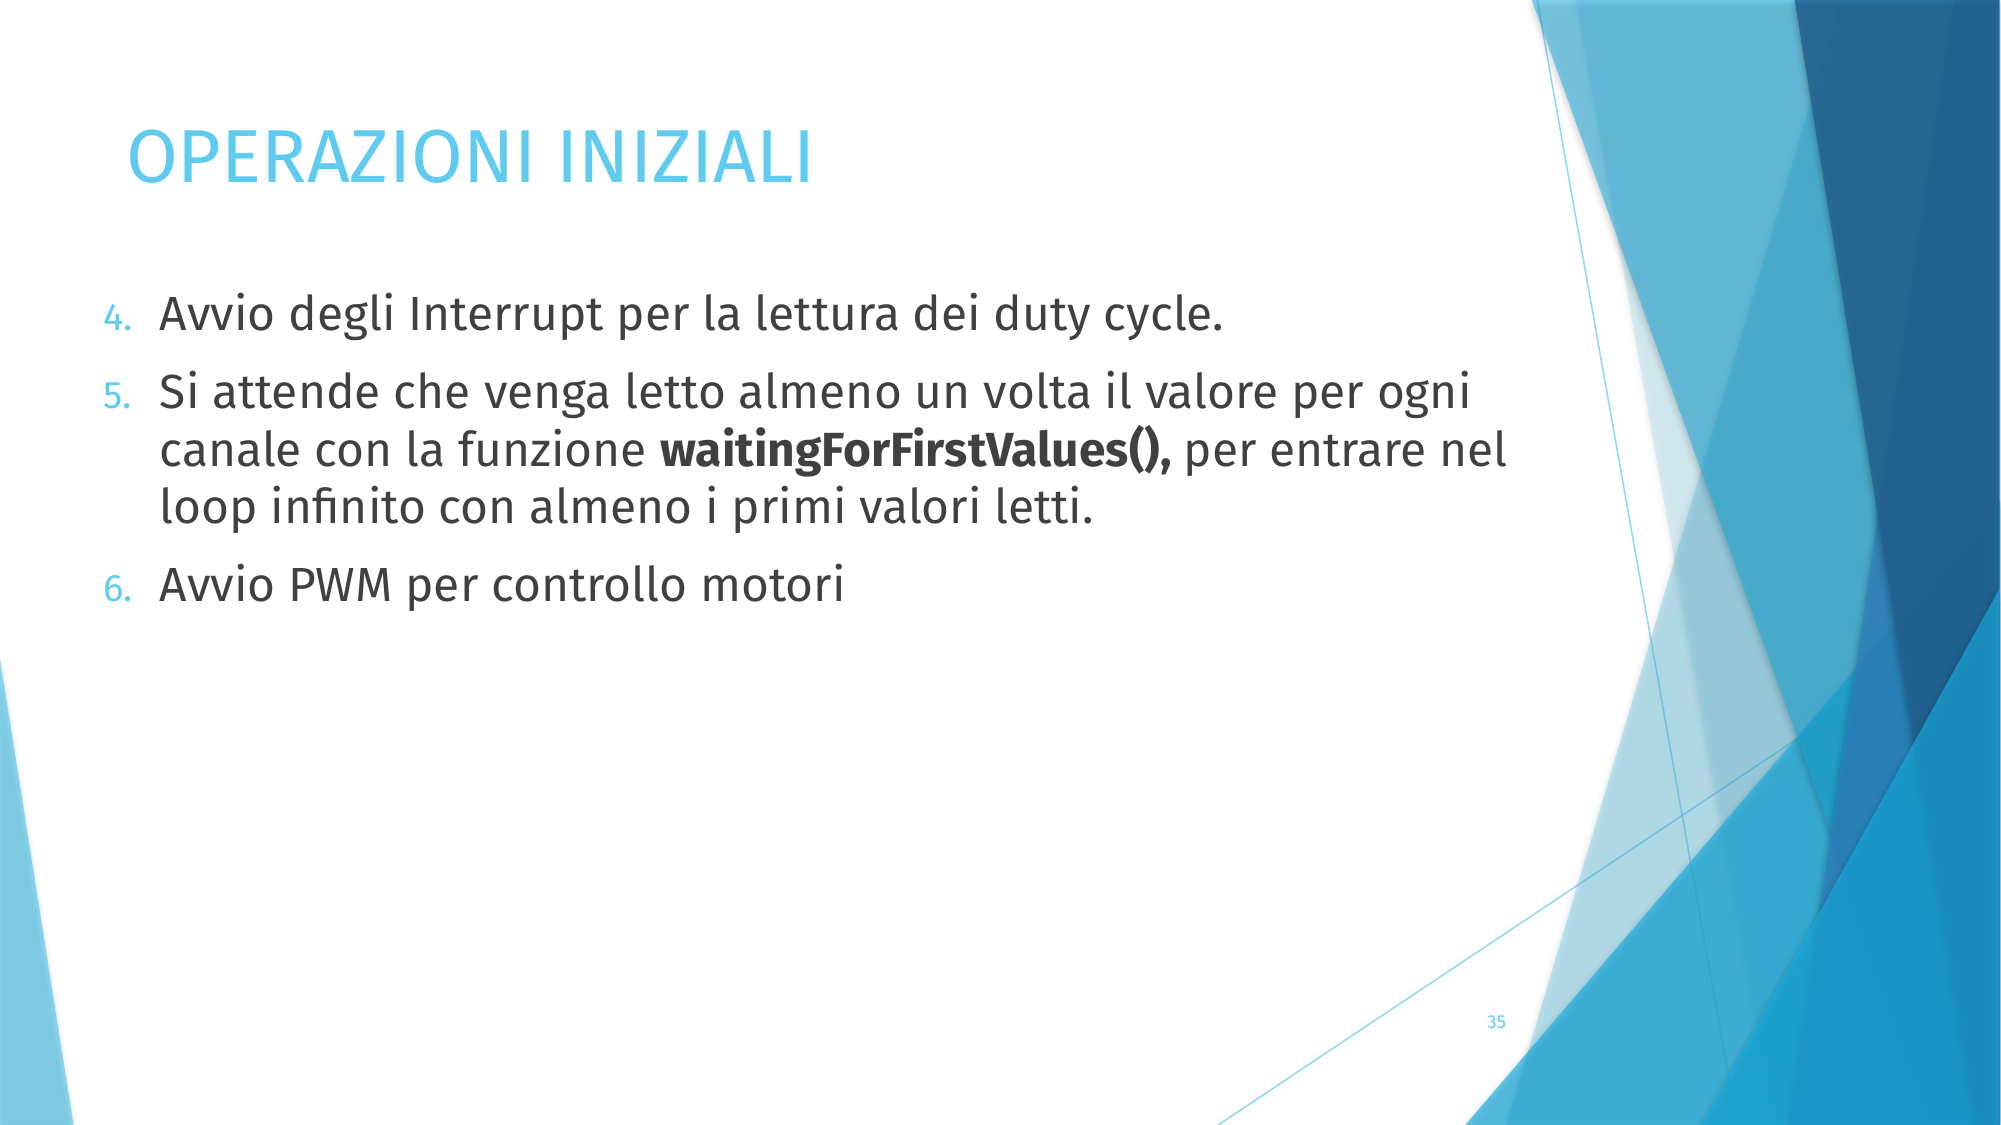

# OPERAZIONI INIZIALI
Avvio degli Interrupt per la lettura dei duty cycle.
Si attende che venga letto almeno un volta il valore per ogni canale con la funzione waitingForFirstValues(), per entrare nel loop infinito con almeno i primi valori letti.
Avvio PWM per controllo motori

35